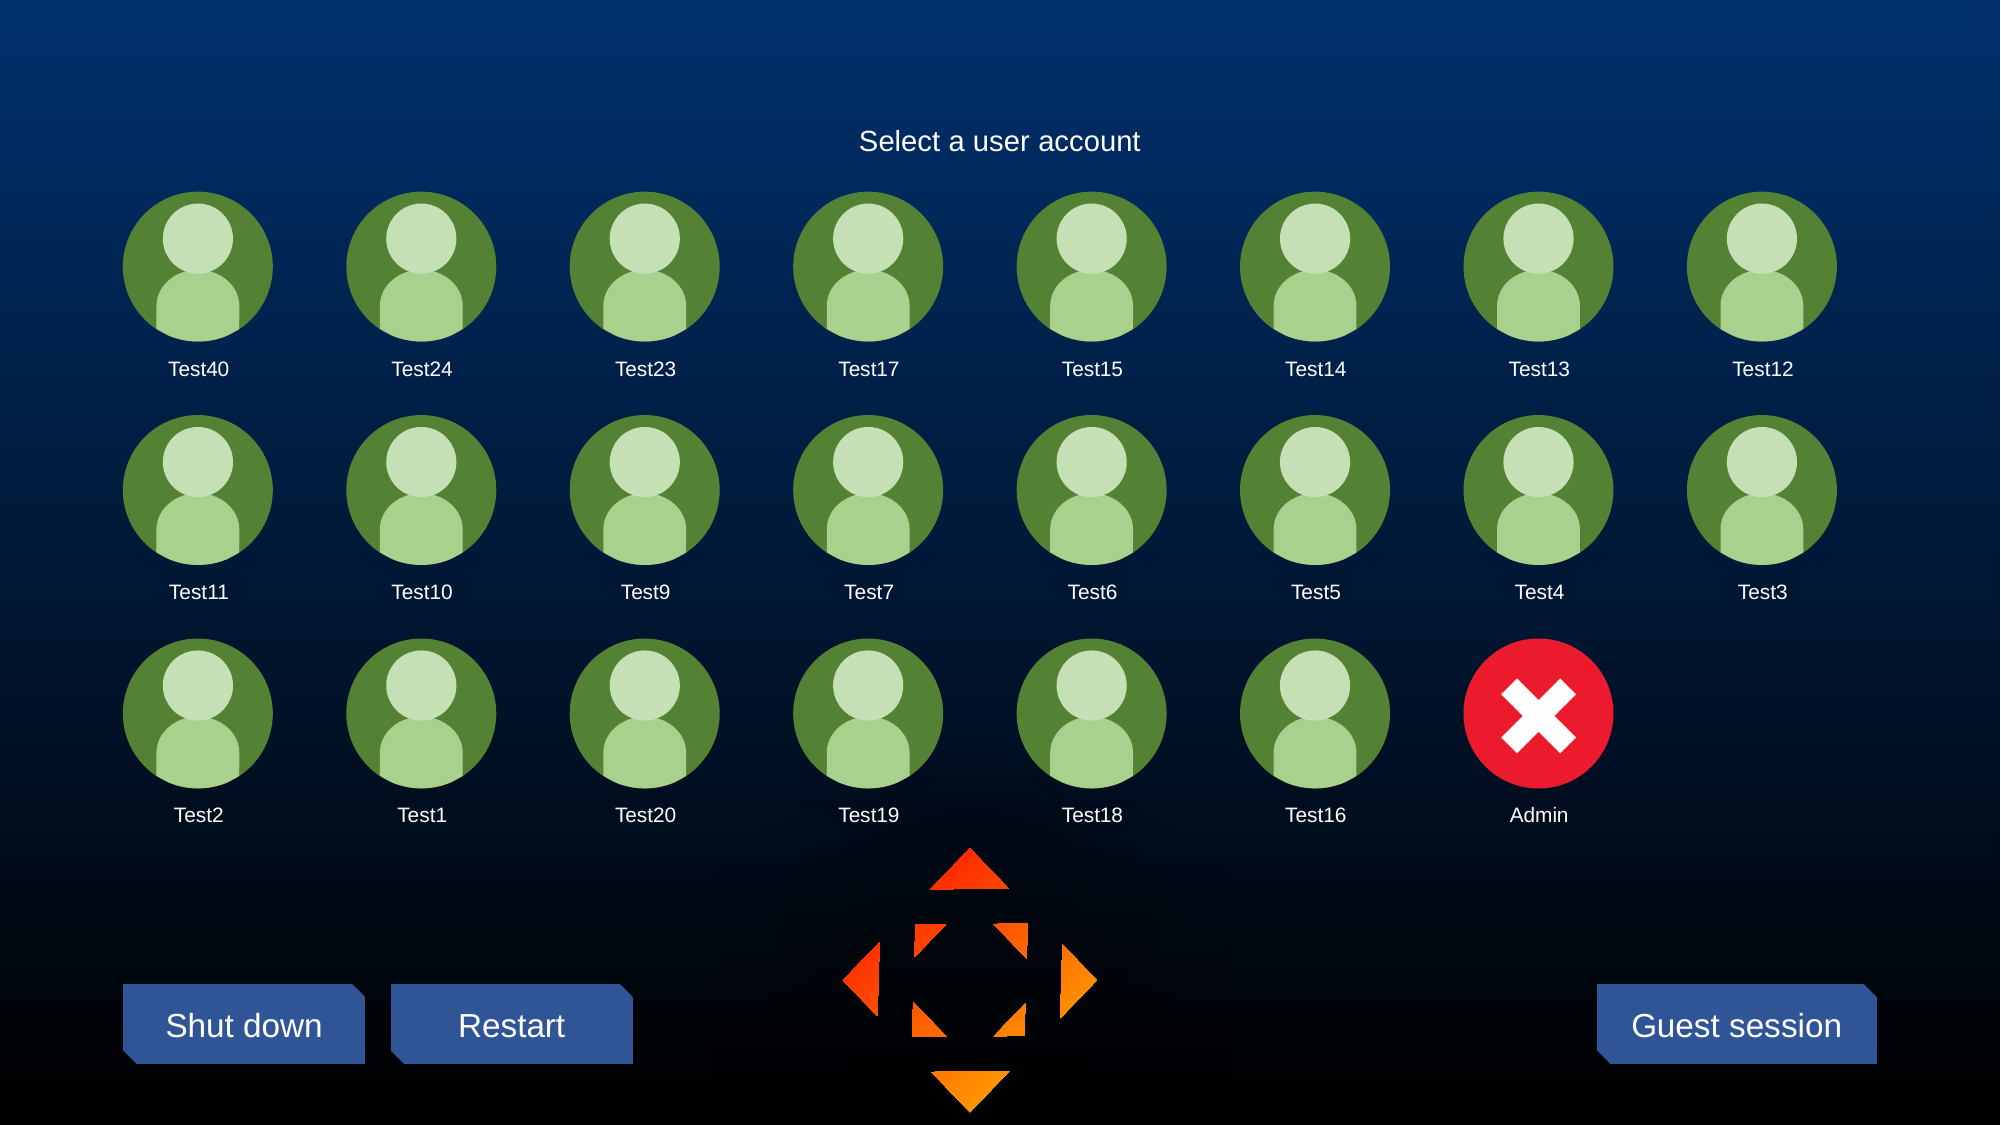

24
Select a user account

Test40
Test24
Test23
Test17
Test15
Test14
Test13
Test12
User

Test11
Test10
Test9
Test7
Test6
Test5
Test4
Test3

Test2
Test1
Test20
Test19
Test18
Test16
Admin

Restart
Guest session
Shut down